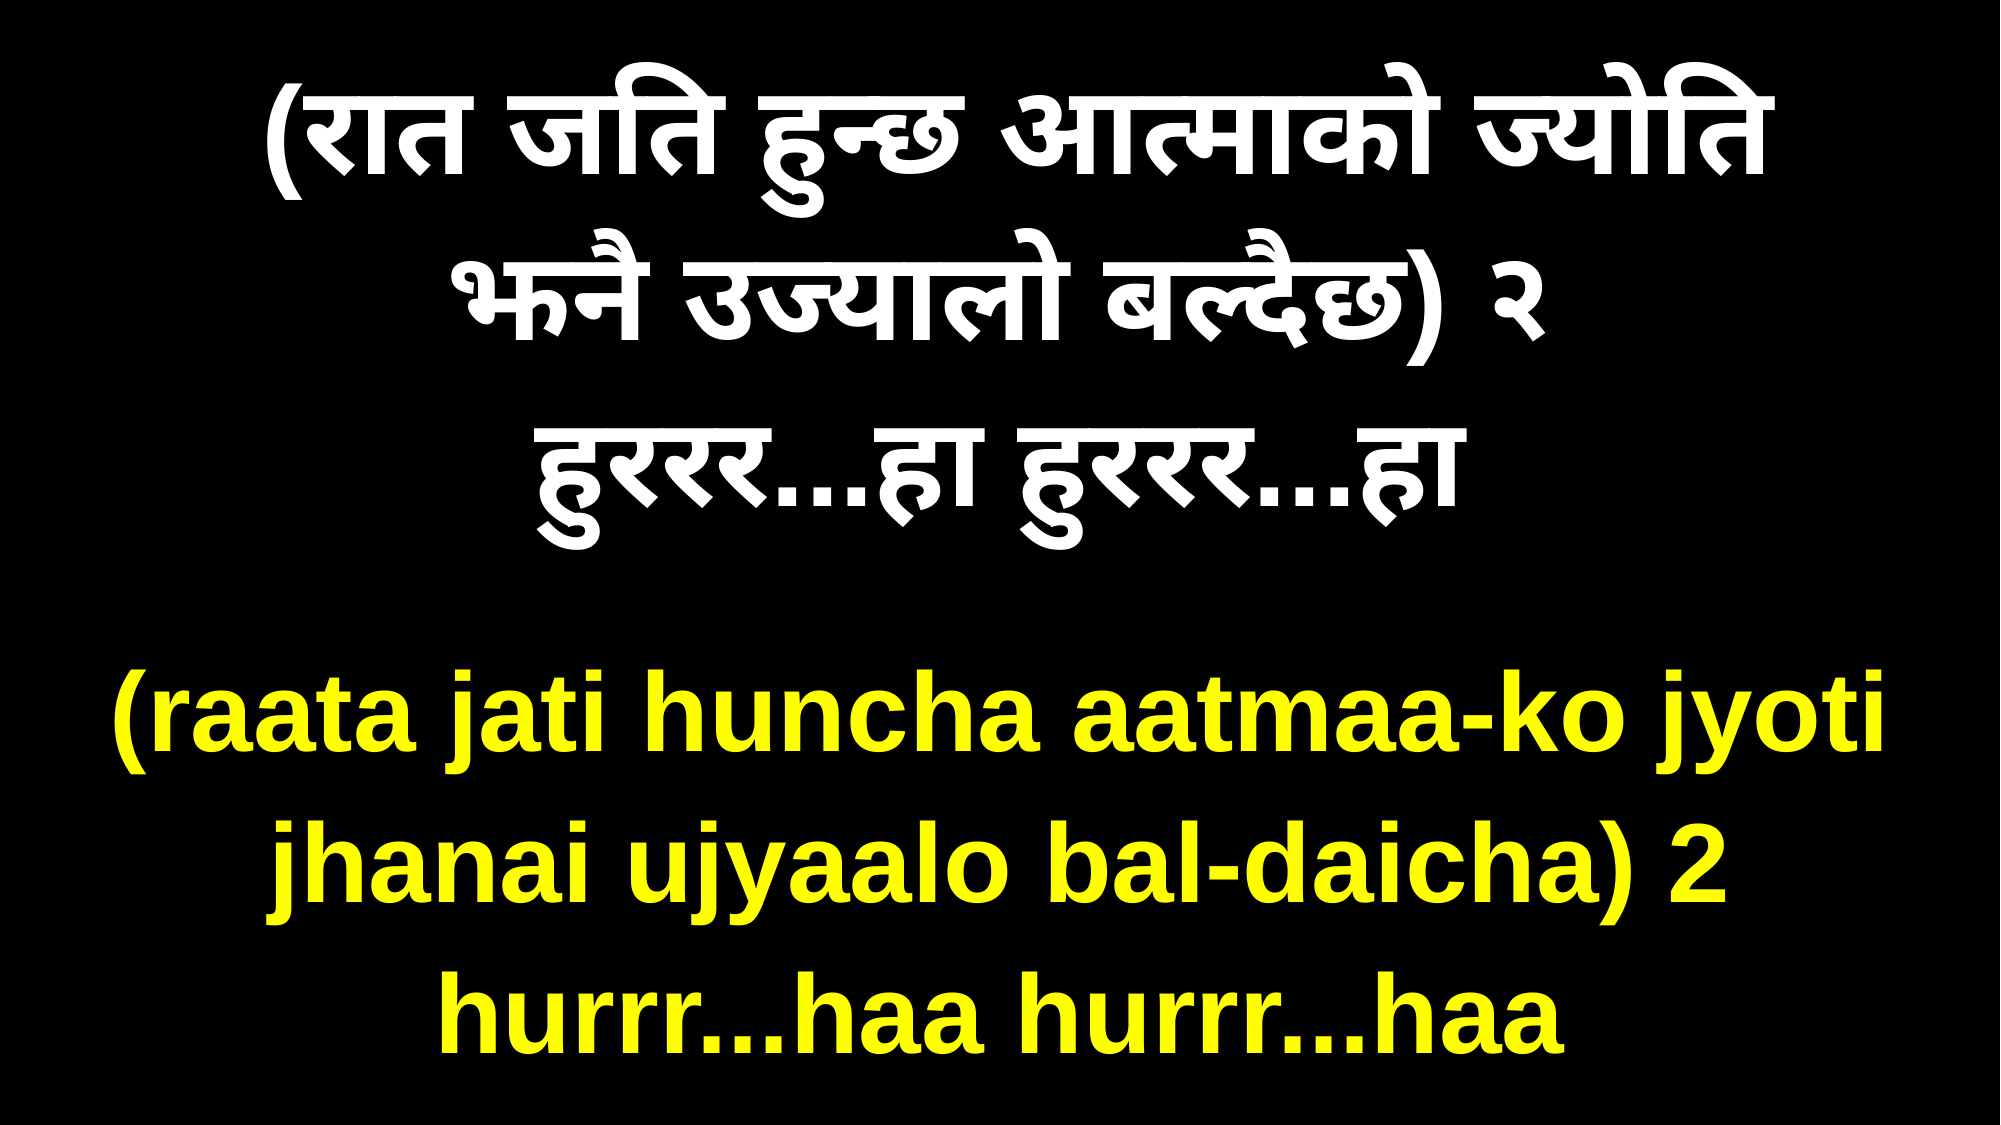

(रात जति हुन्छ आत्माको ज्योति
झनै उज्यालो बल्दैछ) २
हुररर...हा हुररर...हा

(raata jati huncha aatmaa-ko jyoti
jhanai ujyaalo bal-daicha) 2
hurrr...haa hurrr...haa